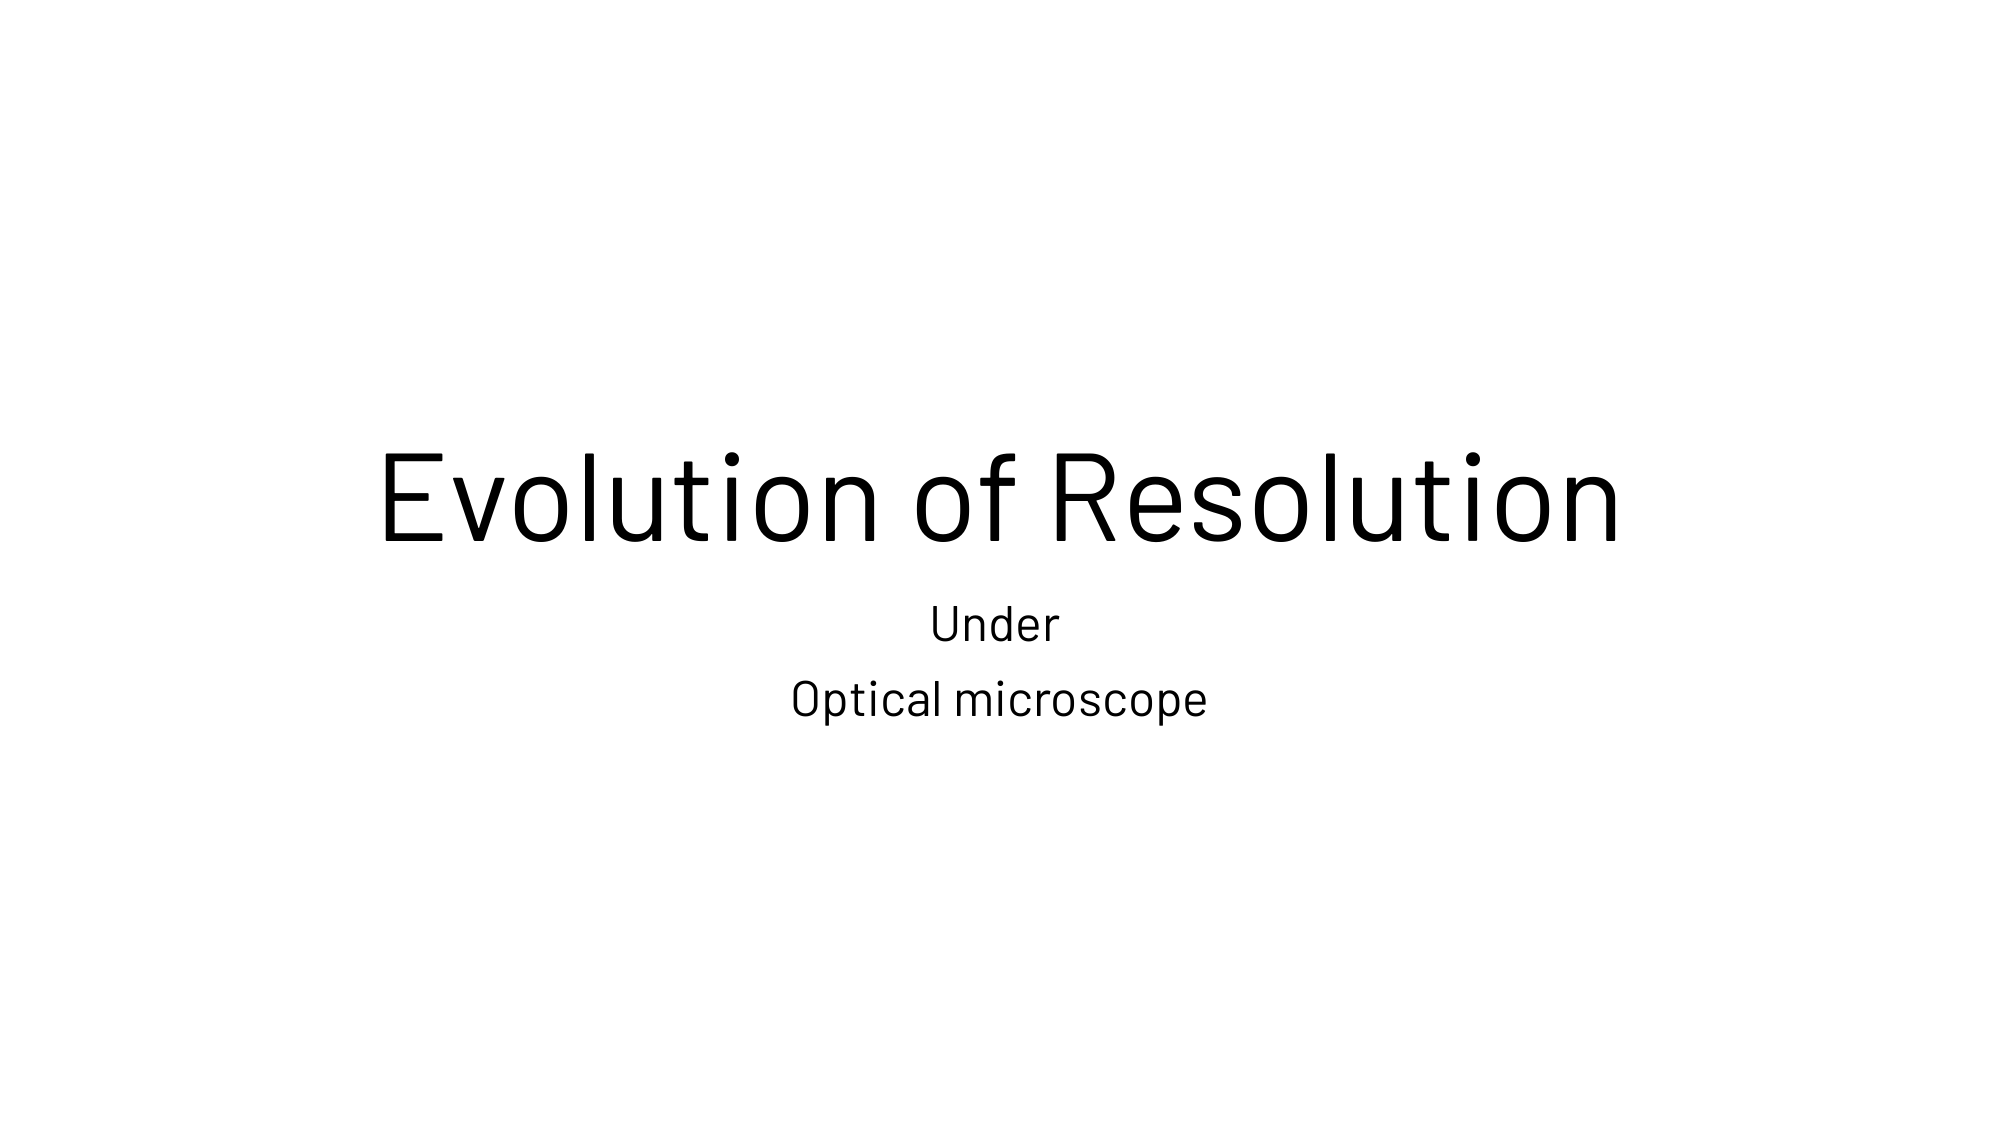

# Evolution of Resolution
Under
Optical microscope